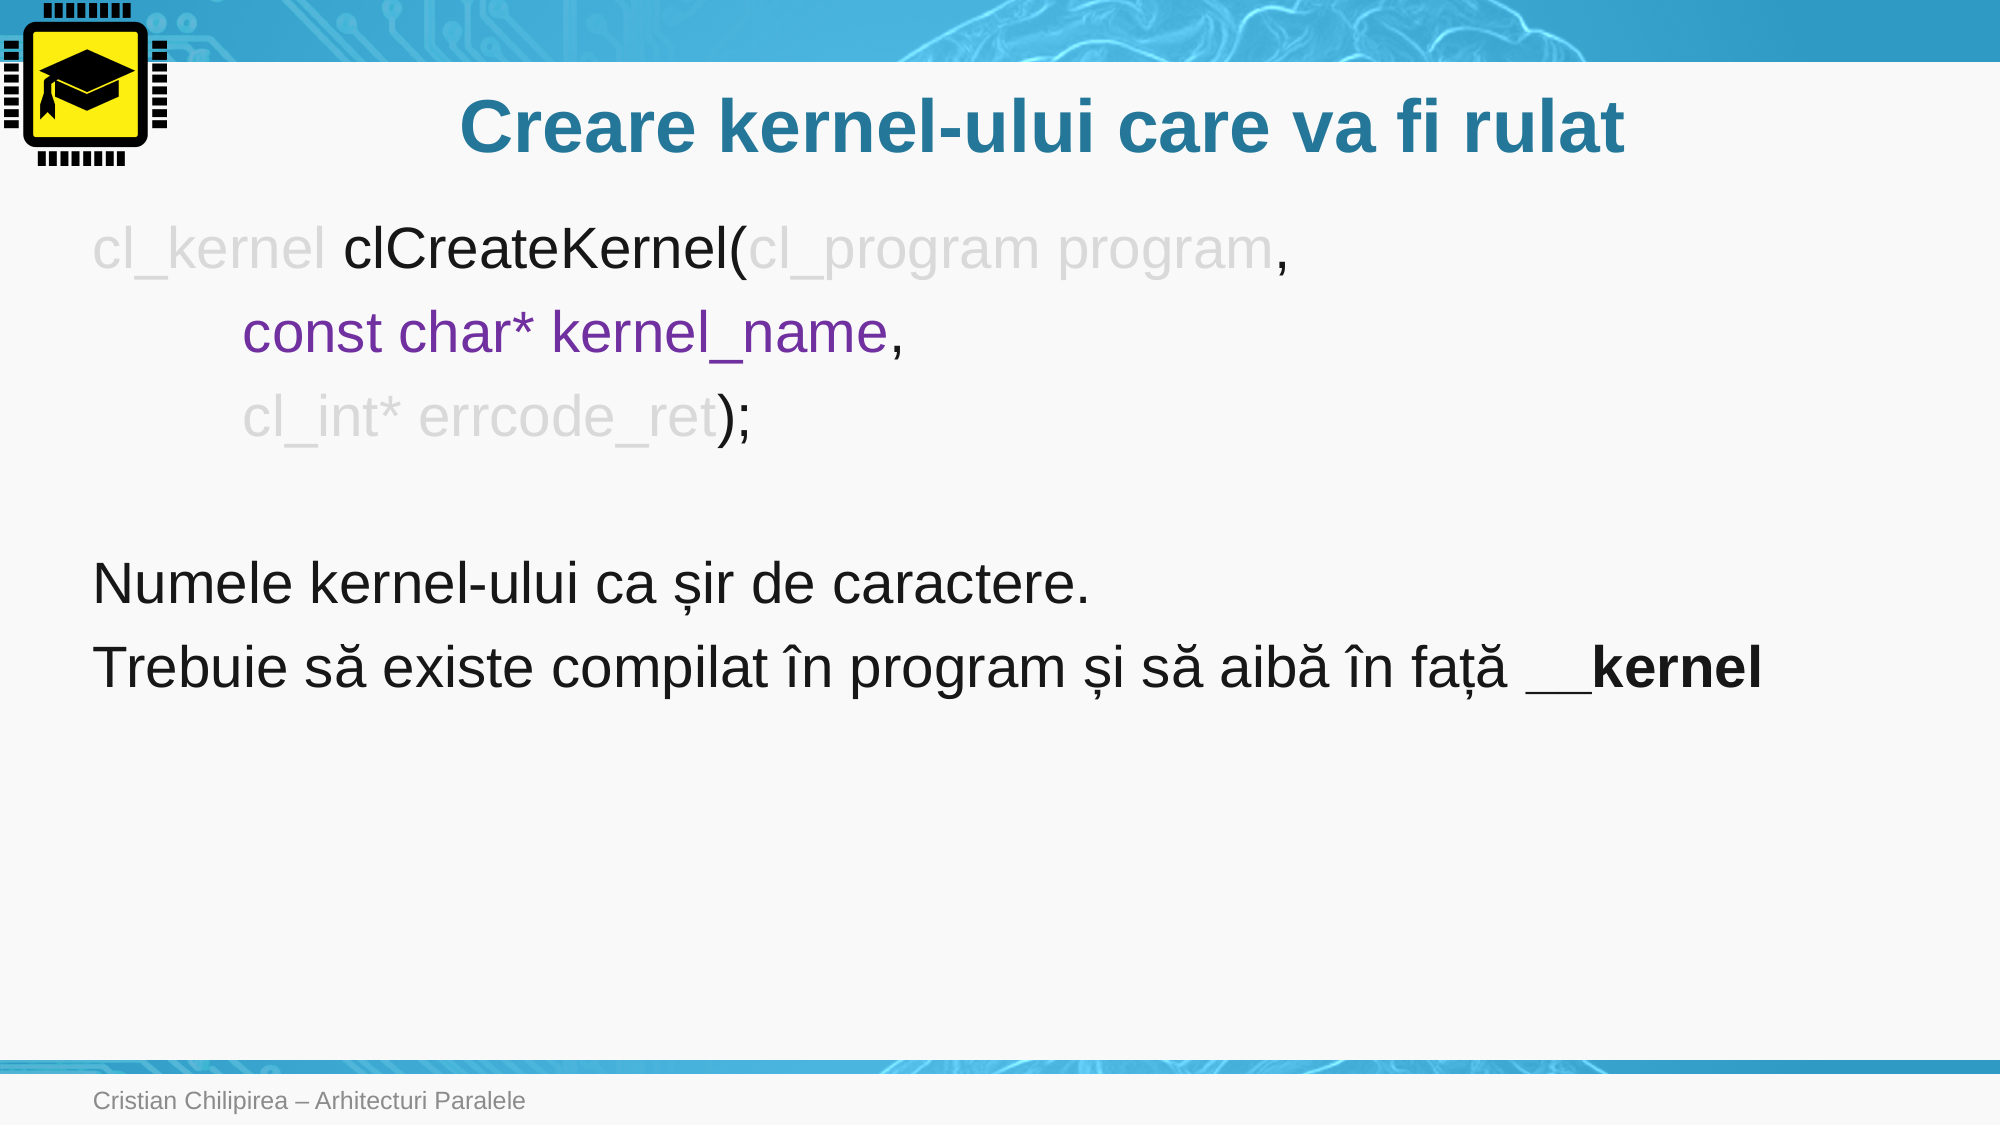

# Creare kernel-ului care va fi rulat
cl_kernel clCreateKernel(cl_program program,
	const char* kernel_name,
	cl_int* errcode_ret);

Numele kernel-ului ca șir de caractere.
Trebuie să existe compilat în program și să aibă în față __kernel
Cristian Chilipirea – Arhitecturi Paralele